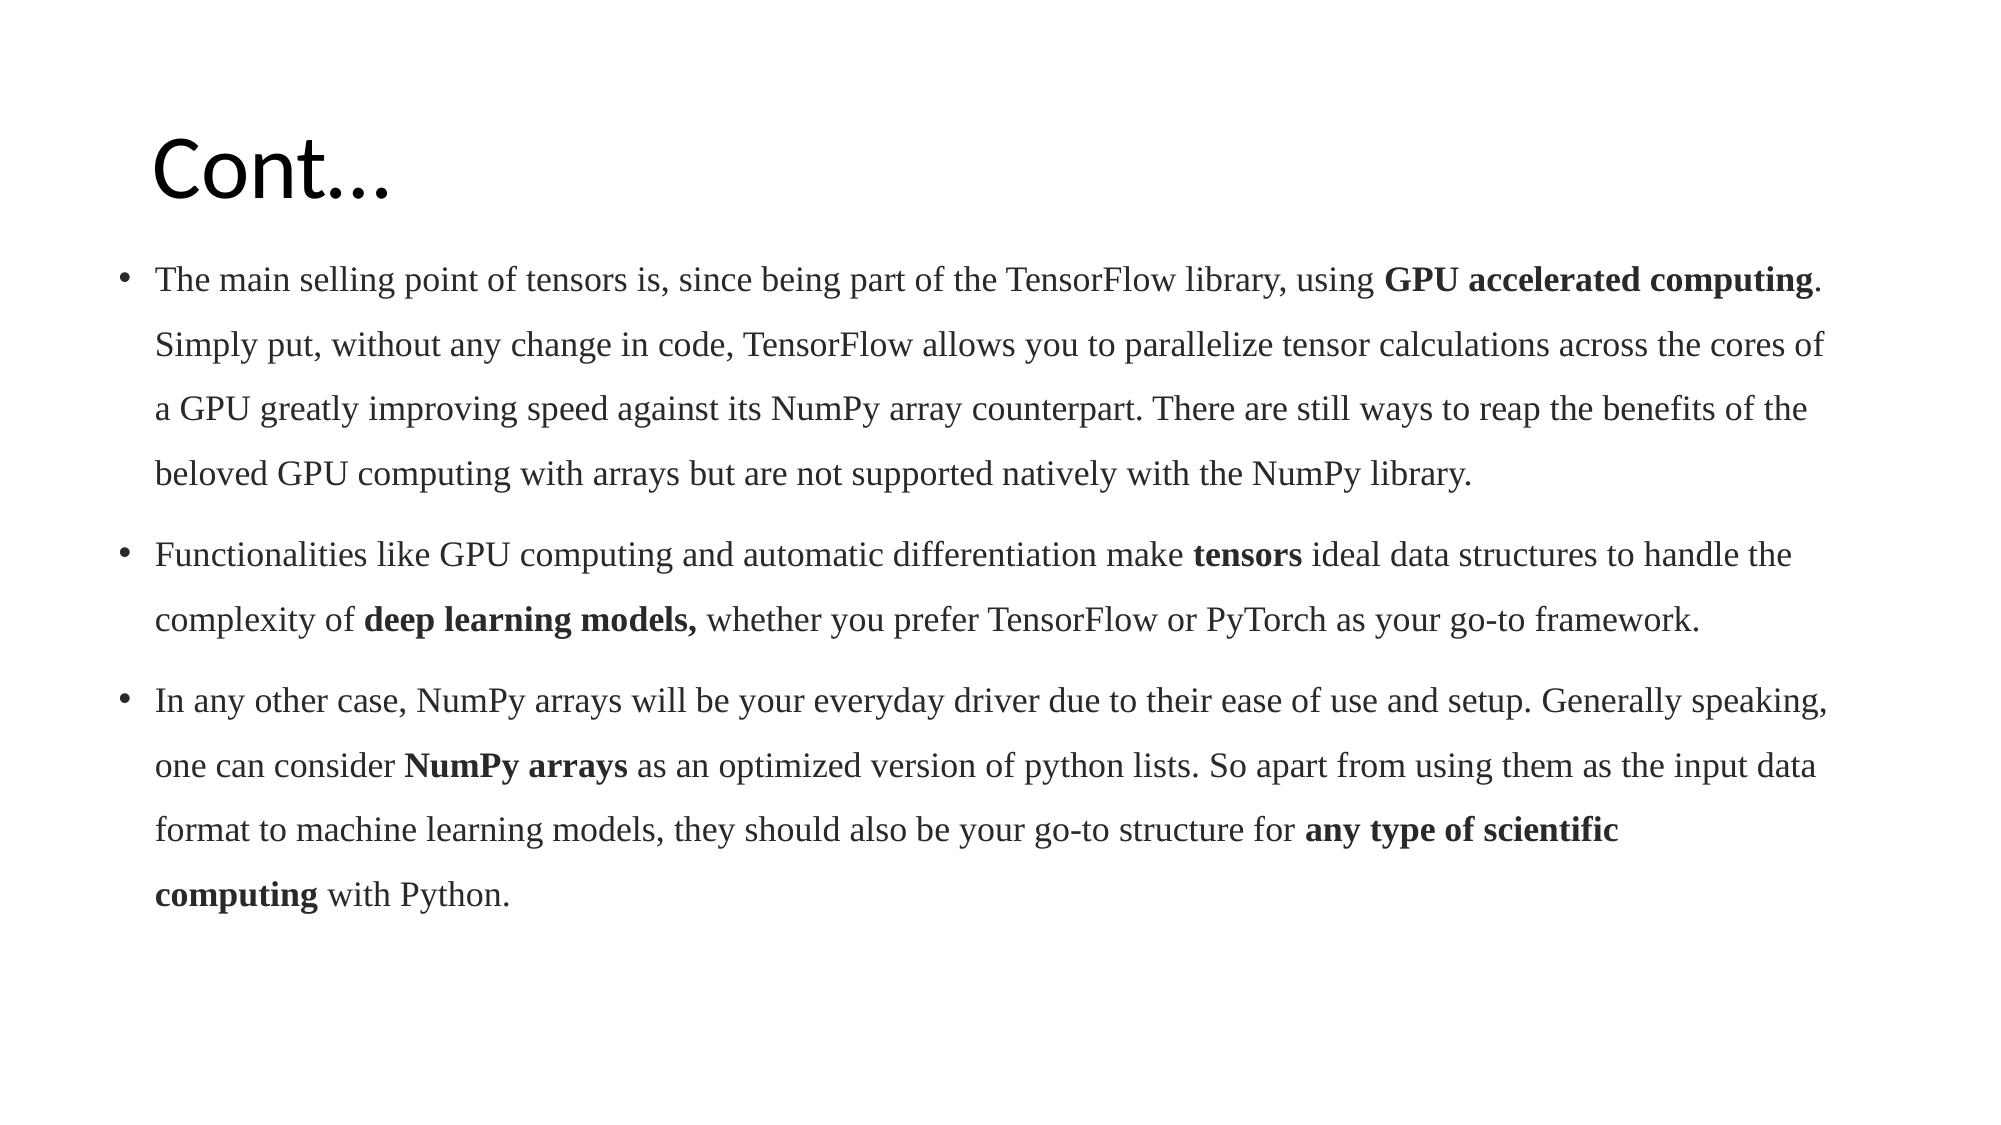

# Cont…
The main selling point of tensors is, since being part of the TensorFlow library, using GPU accelerated computing. Simply put, without any change in code, TensorFlow allows you to parallelize tensor calculations across the cores of a GPU greatly improving speed against its NumPy array counterpart. There are still ways to reap the benefits of the beloved GPU computing with arrays but are not supported natively with the NumPy library.
Functionalities like GPU computing and automatic differentiation make tensors ideal data structures to handle the complexity of deep learning models, whether you prefer TensorFlow or PyTorch as your go-to framework.
In any other case, NumPy arrays will be your everyday driver due to their ease of use and setup. Generally speaking, one can consider NumPy arrays as an optimized version of python lists. So apart from using them as the input data format to machine learning models, they should also be your go-to structure for any type of scientific computing with Python.